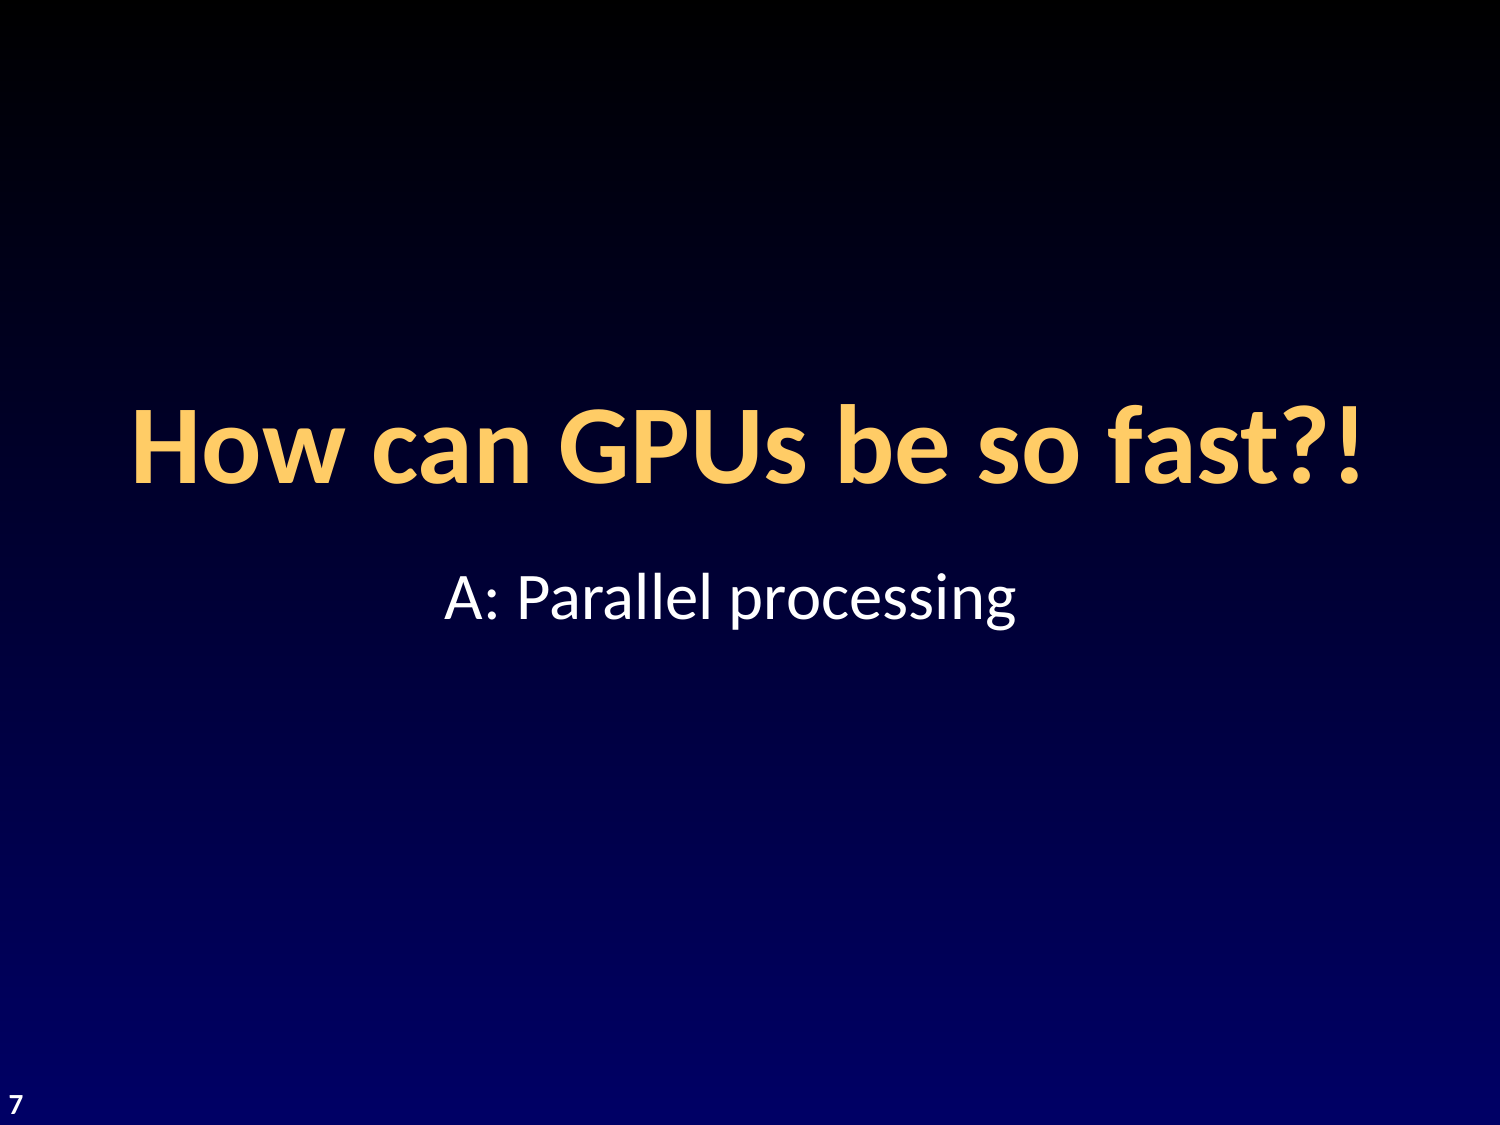

# How can GPUs be so fast?!
		       A: Parallel processing
7